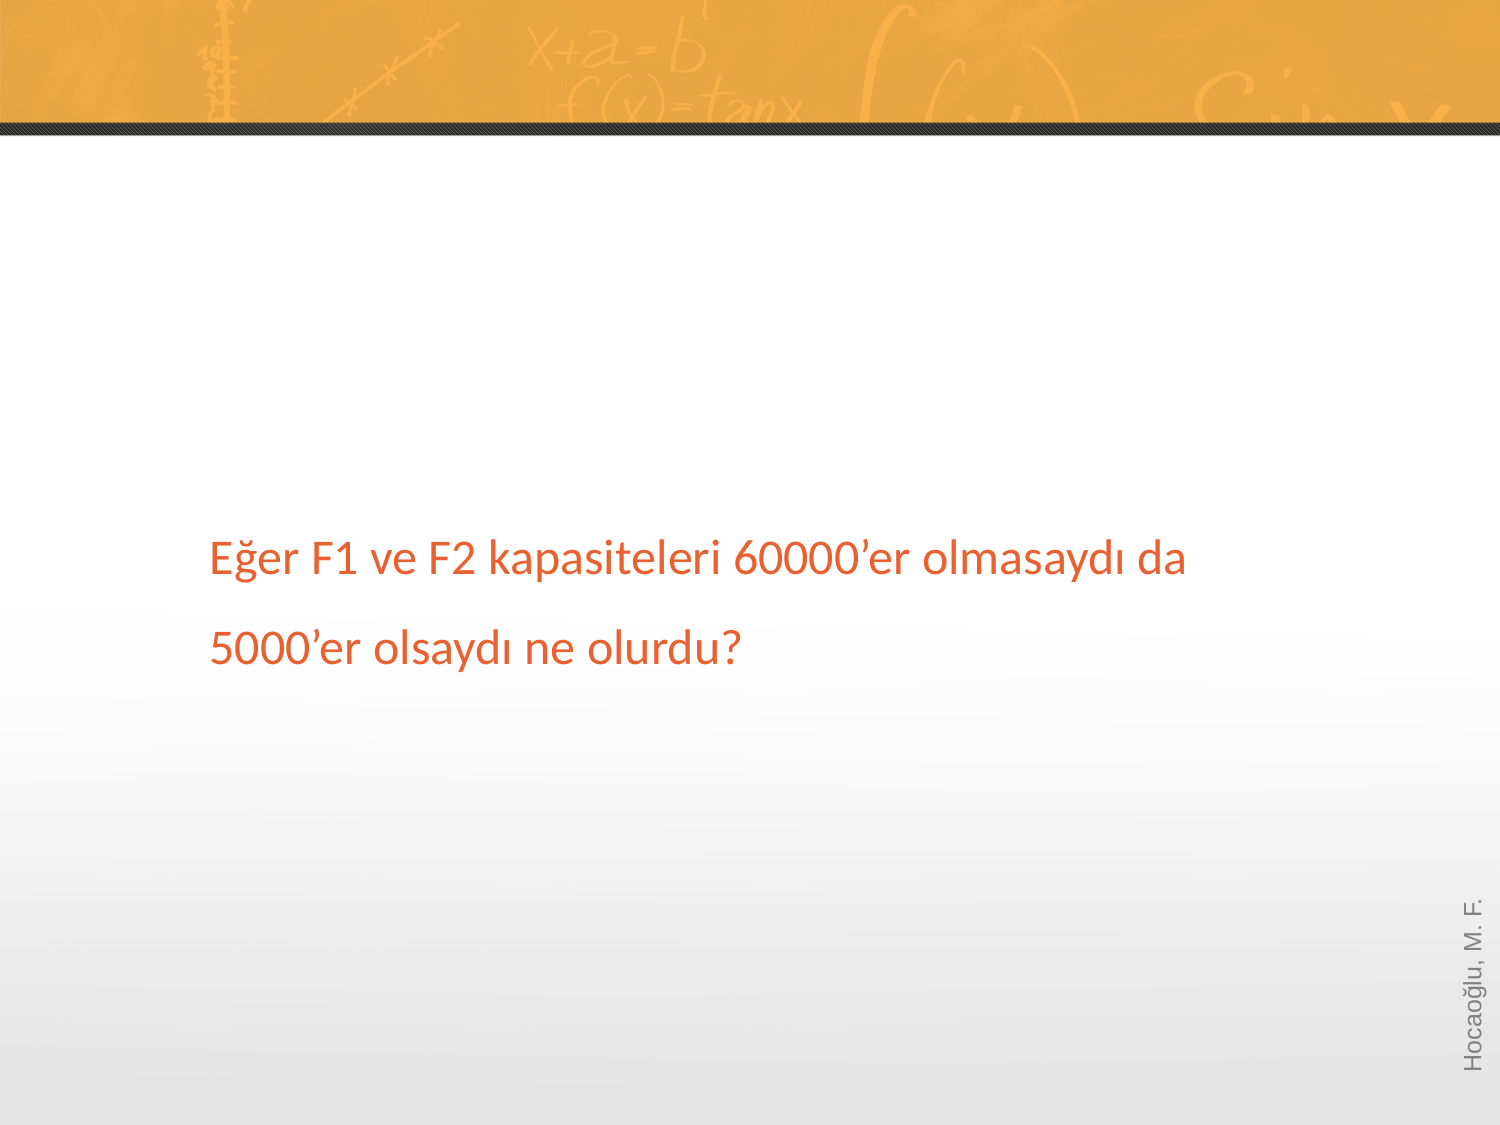

#
Eğer F1 ve F2 kapasiteleri 60000’er olmasaydı da 5000’er olsaydı ne olurdu?